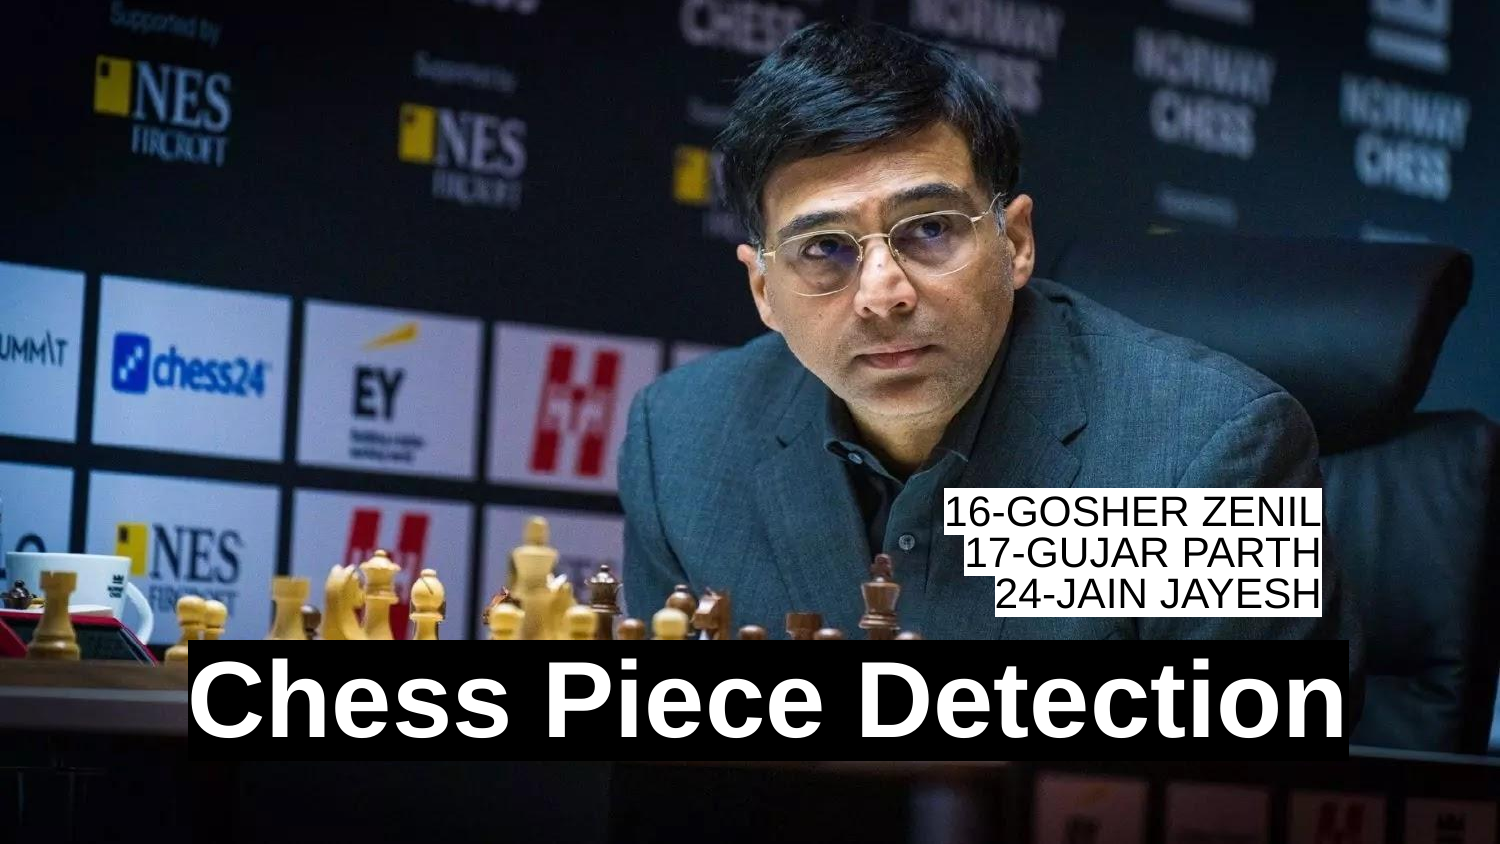

16-GOSHER ZENIL
17-GUJAR PARTH
24-JAIN JAYESH
# Chess Piece Detection